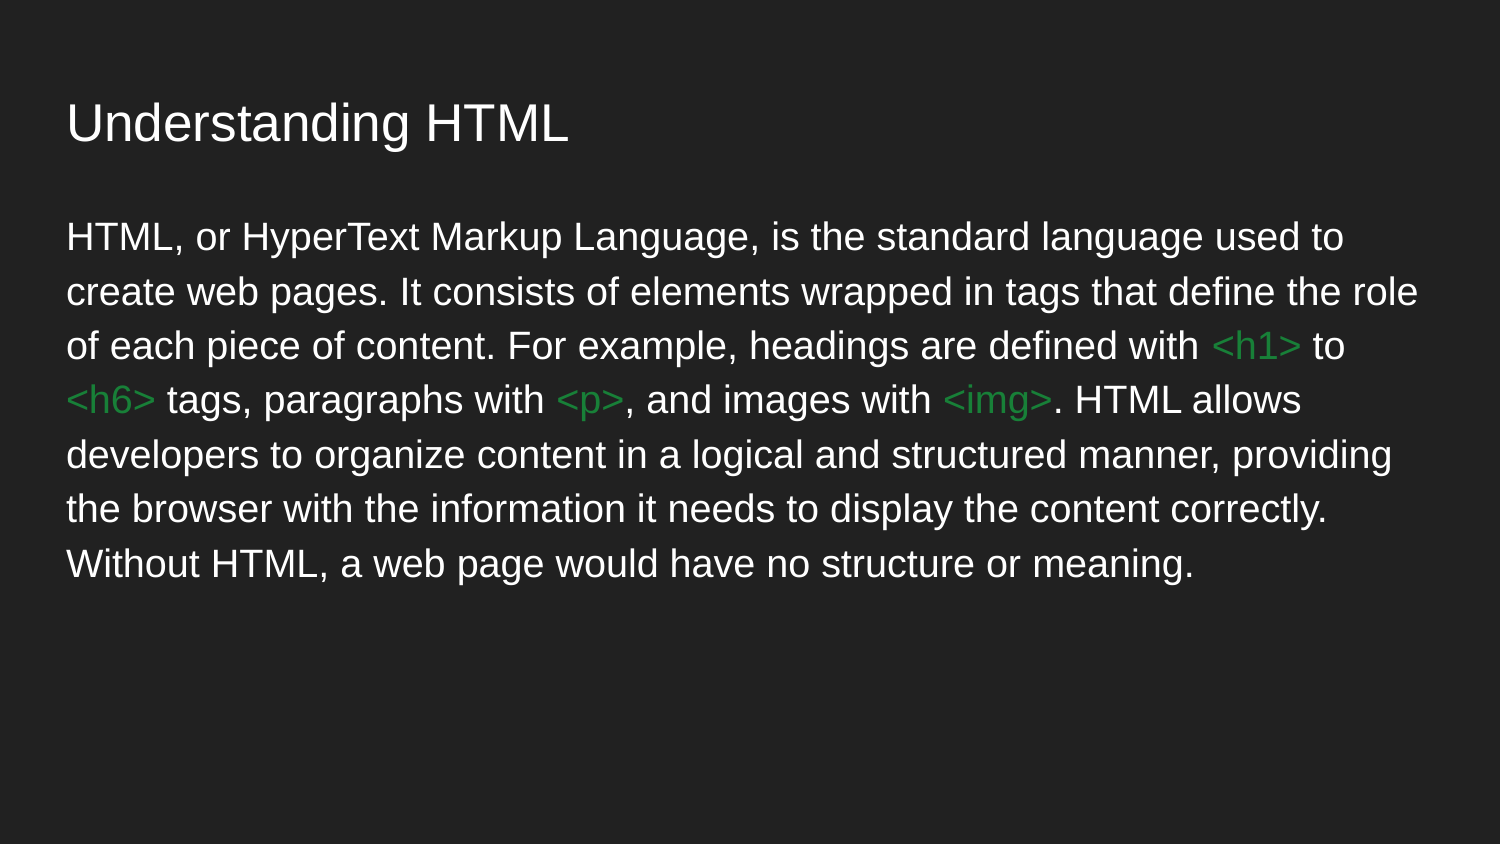

# Understanding HTML
HTML, or HyperText Markup Language, is the standard language used to create web pages. It consists of elements wrapped in tags that define the role of each piece of content. For example, headings are defined with <h1> to <h6> tags, paragraphs with <p>, and images with <img>. HTML allows developers to organize content in a logical and structured manner, providing the browser with the information it needs to display the content correctly. Without HTML, a web page would have no structure or meaning.